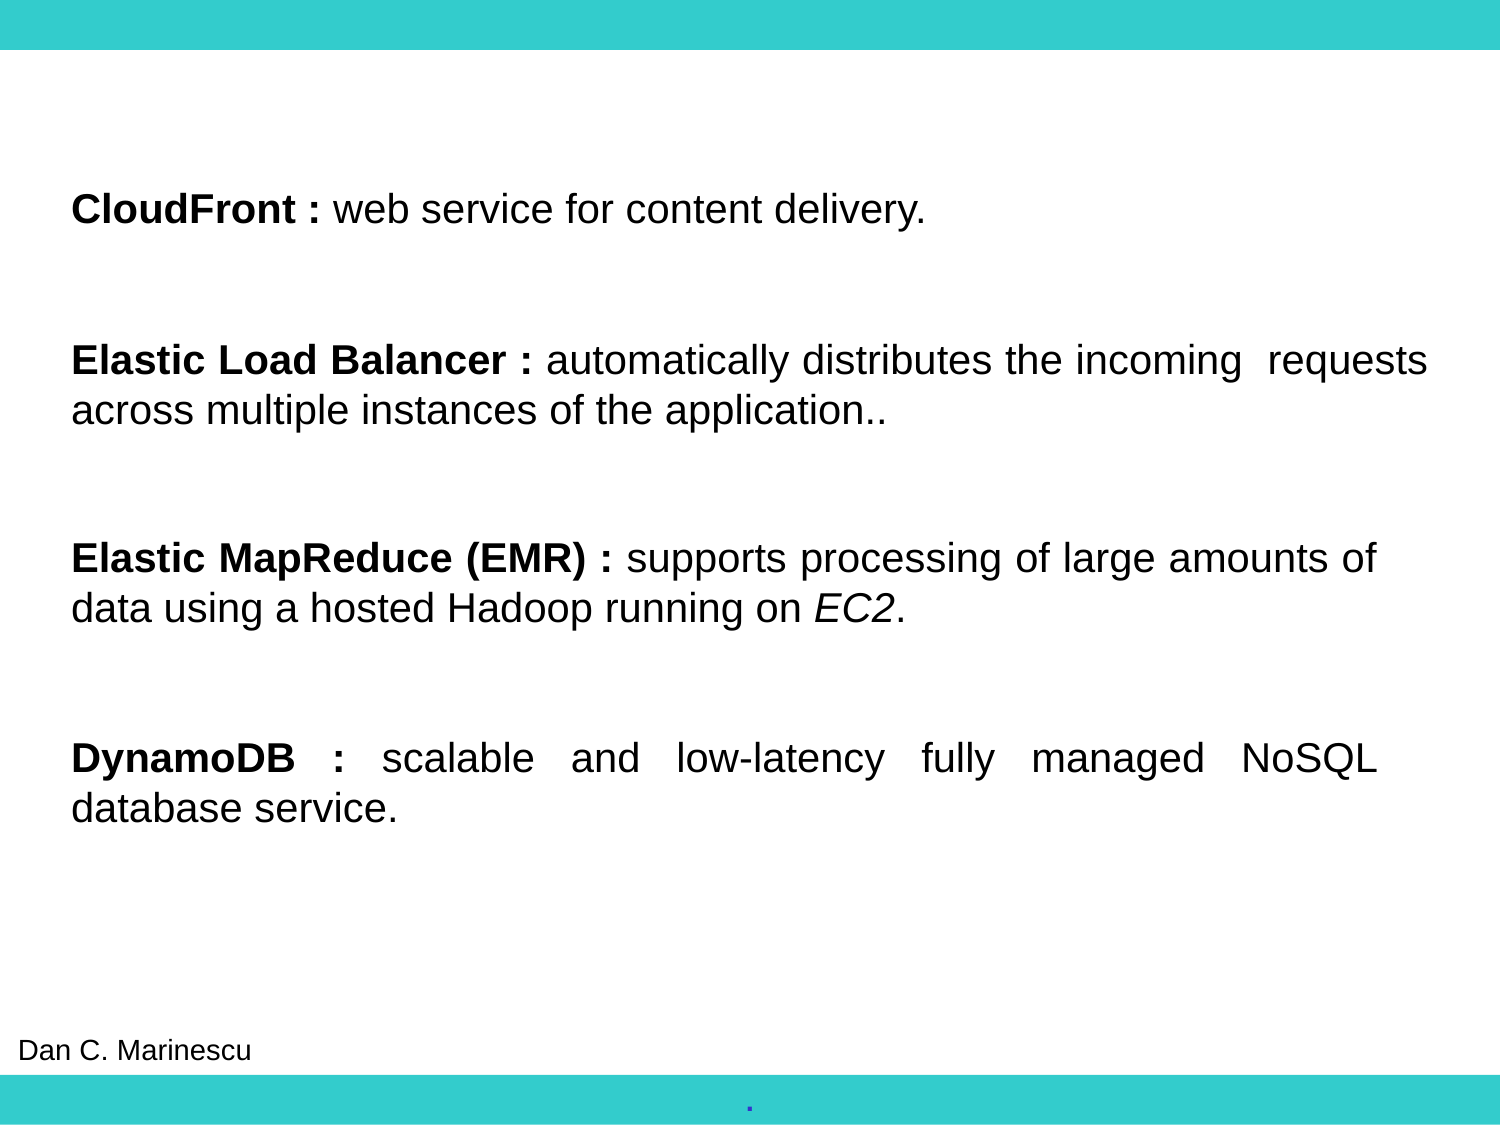

CloudFront : web service for content delivery.

Elastic Load Balancer : automatically distributes the incoming  requests across multiple instances of the application..
Elastic MapReduce (EMR) : supports processing of large amounts of data using a hosted Hadoop running on EC2.

DynamoDB : scalable and low-latency fully managed NoSQL database service.
Dan C. Marinescu
.